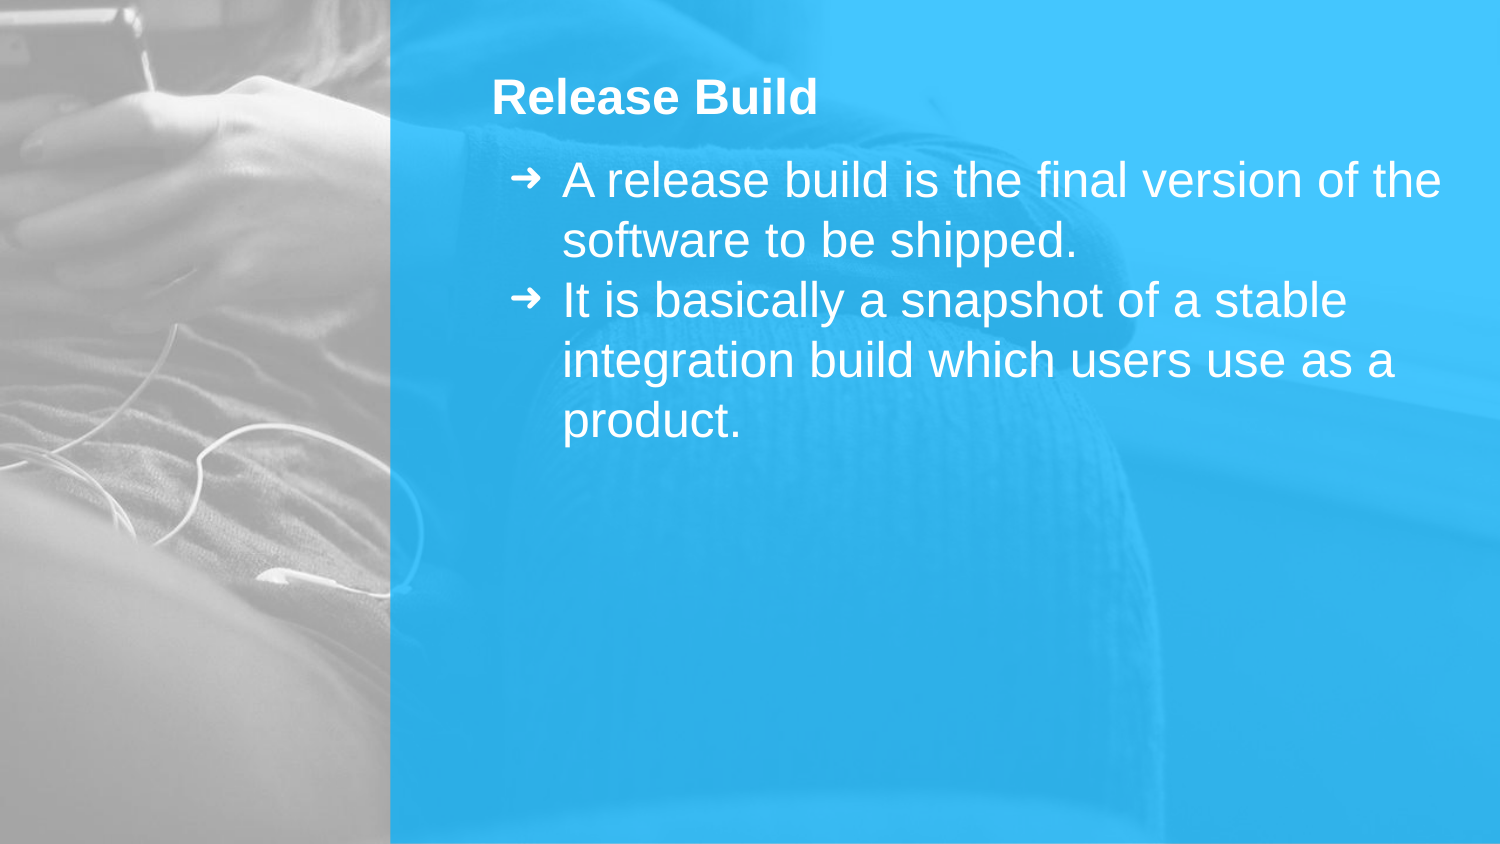

# Release Build
A release build is the final version of the software to be shipped.
It is basically a snapshot of a stable integration build which users use as a product.